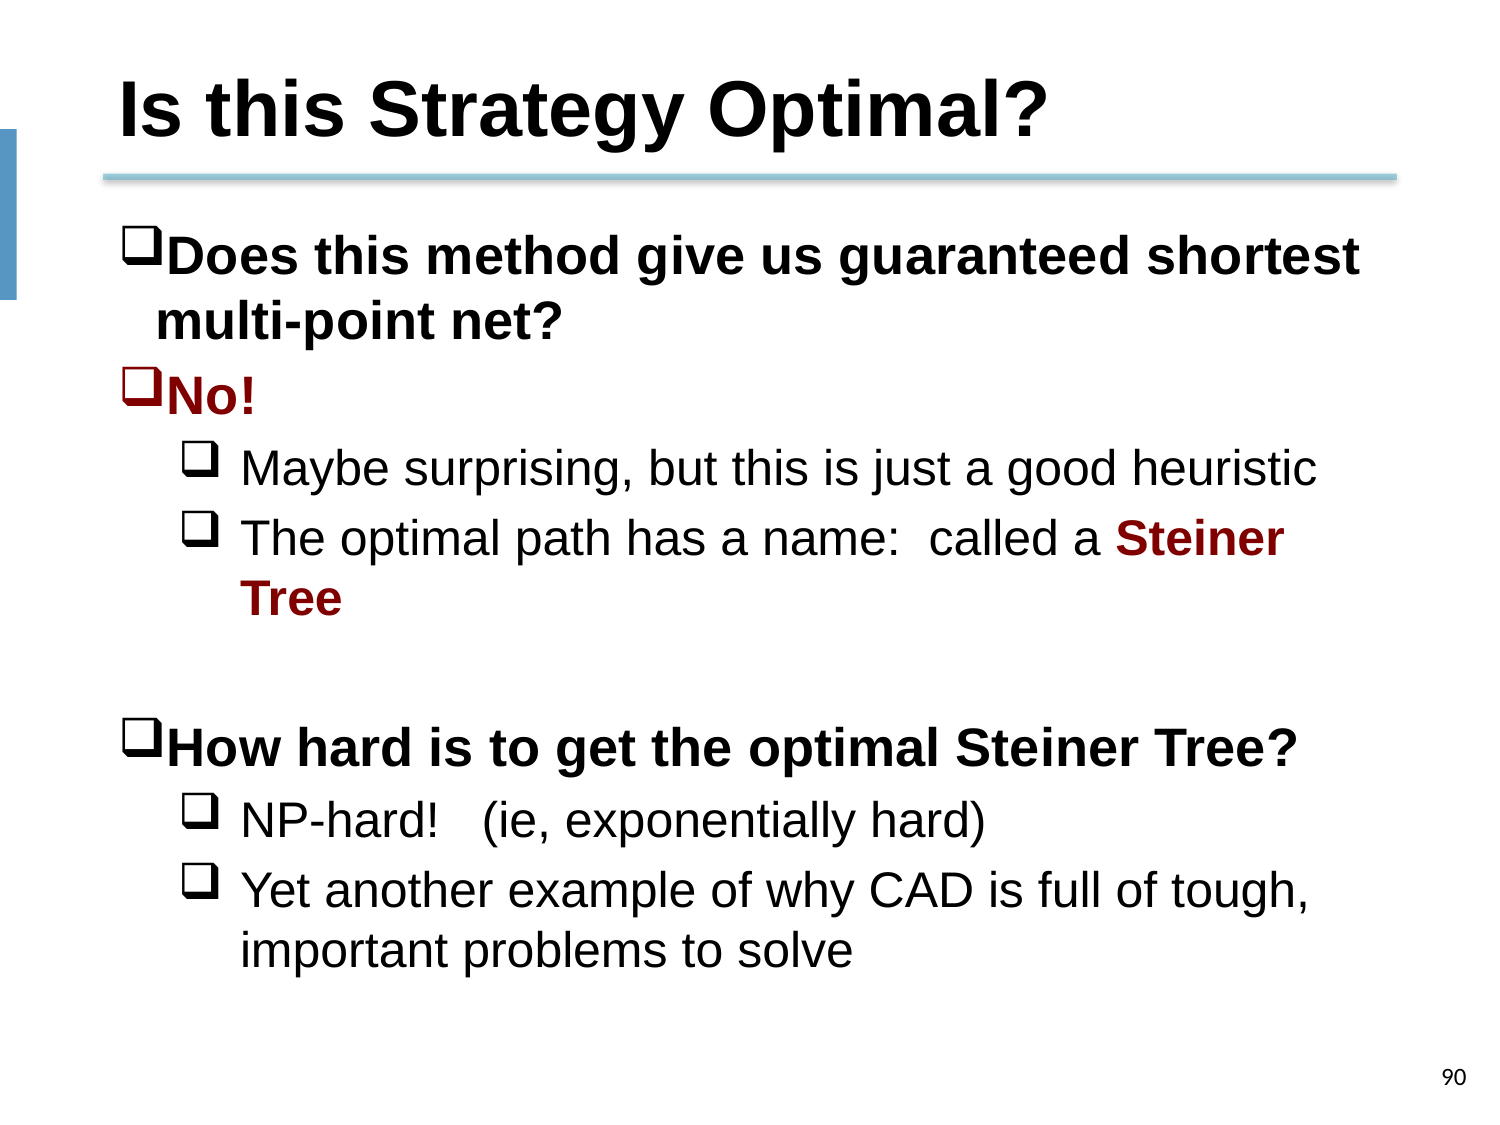

# Is this Strategy Optimal?
Does this method give us guaranteed shortest multi-point net?
No!
Maybe surprising, but this is just a good heuristic
The optimal path has a name:  called a Steiner Tree

How hard is to get the optimal Steiner Tree?
NP-hard!   (ie, exponentially hard)
Yet another example of why CAD is full of tough, important problems to solve

90